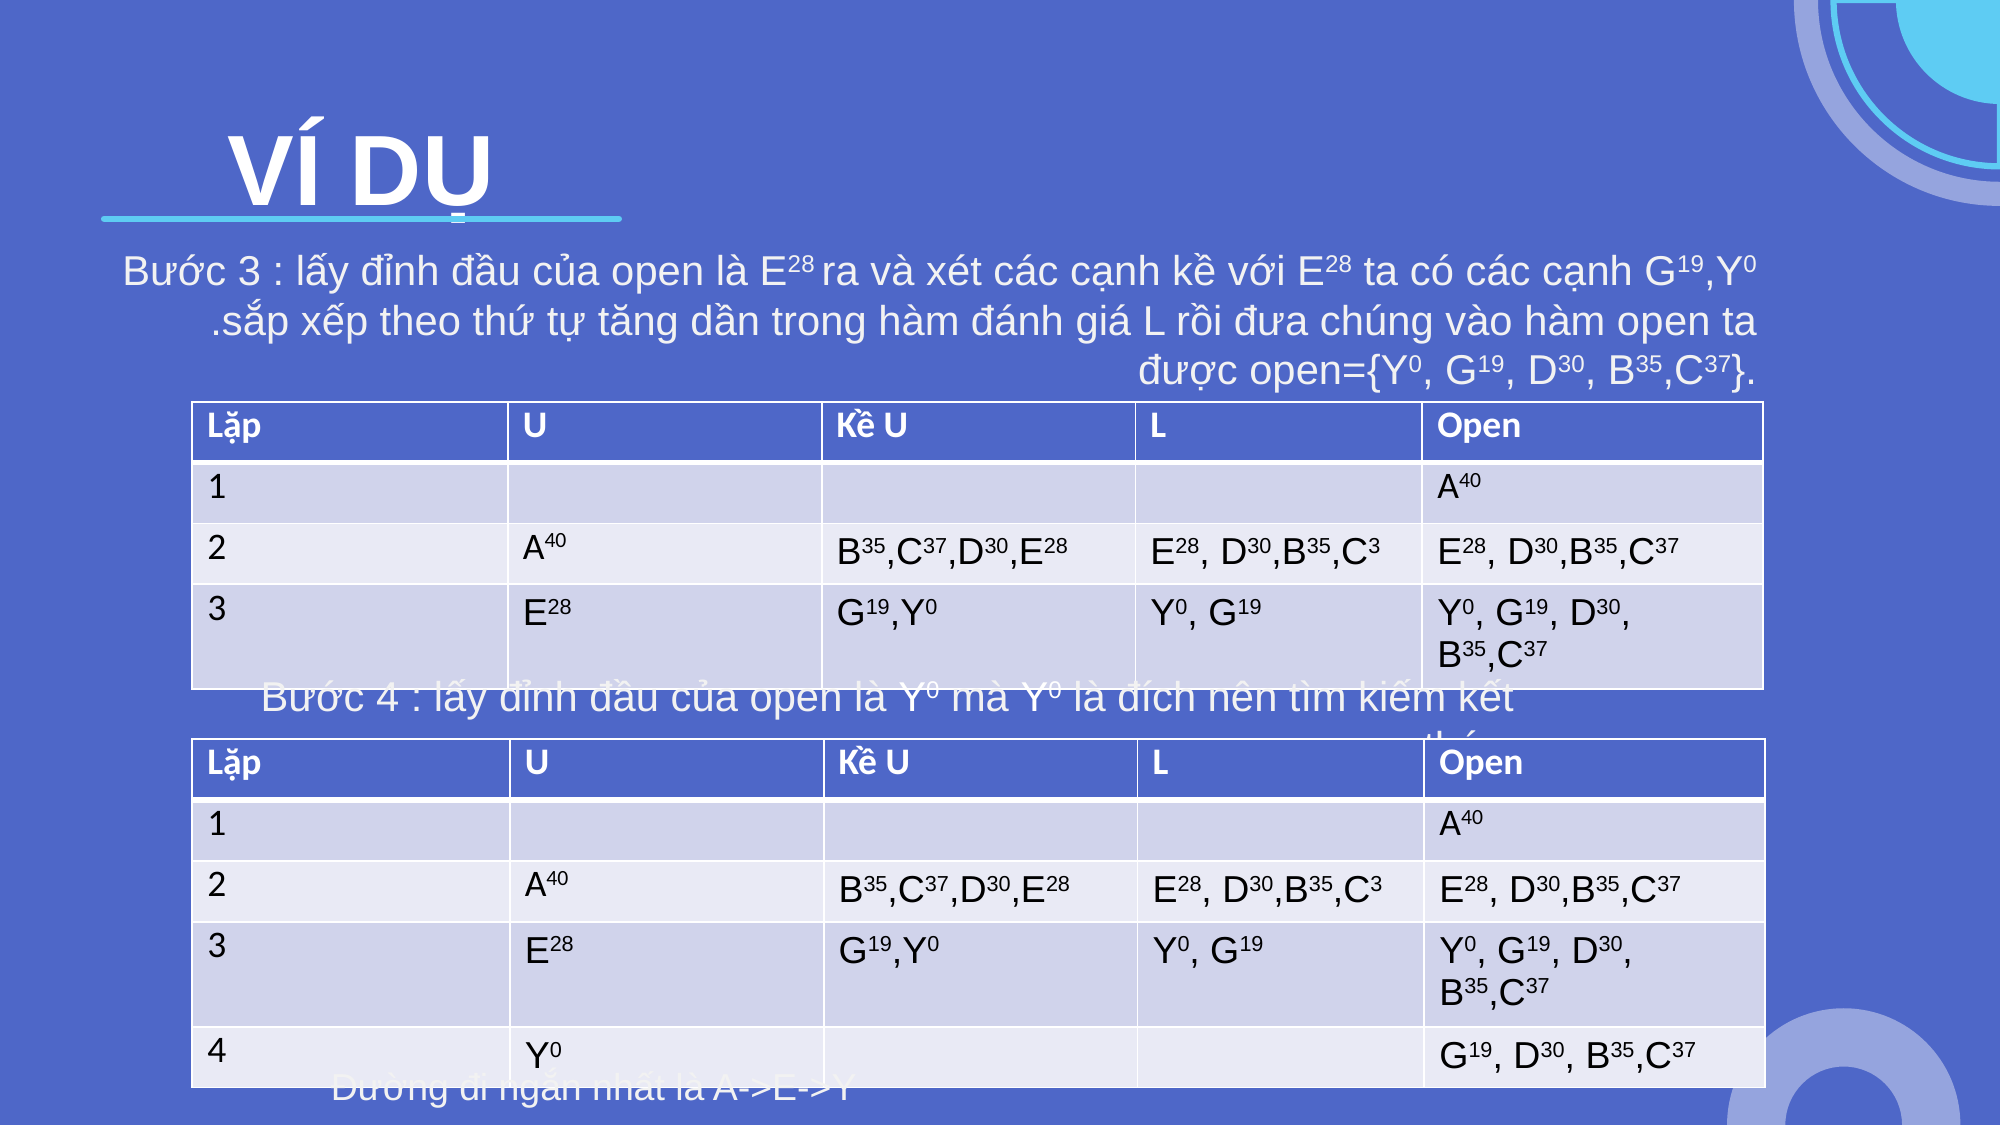

VÍ DỤ
Bước 3 : lấy đỉnh đầu của open là E28 ra và xét các cạnh kề với E28 ta có các cạnh G19,Y0 .sắp xếp theo thứ tự tăng dần trong hàm đánh giá L rồi đưa chúng vào hàm open ta được open={Y0, G19, D30, B35,C37}.
| Lặp | U | Kề U | L | Open |
| --- | --- | --- | --- | --- |
| 1 |  |  |  | A40 |
| 2 | A40 | B35,C37,D30,E28 | E28, D30,B35,C3 | E28, D30,B35,C37 |
| 3 | E28 | G19,Y0 | Y0, G19 | Y0, G19, D30, B35,C37 |
Bước 4 : lấy đỉnh đầu của open là Y0 mà Y0 là đích nên tìm kiếm kết thúc.
| Lặp | U | Kề U | L | Open |
| --- | --- | --- | --- | --- |
| 1 |  |  |  | A40 |
| 2 | A40 | B35,C37,D30,E28 | E28, D30,B35,C3 | E28, D30,B35,C37 |
| 3 | E28 | G19,Y0 | Y0, G19 | Y0, G19, D30, B35,C37 |
| 4 | Y0 |  |  | G19, D30, B35,C37 |

Đường đi ngắn nhất là A->E->Y